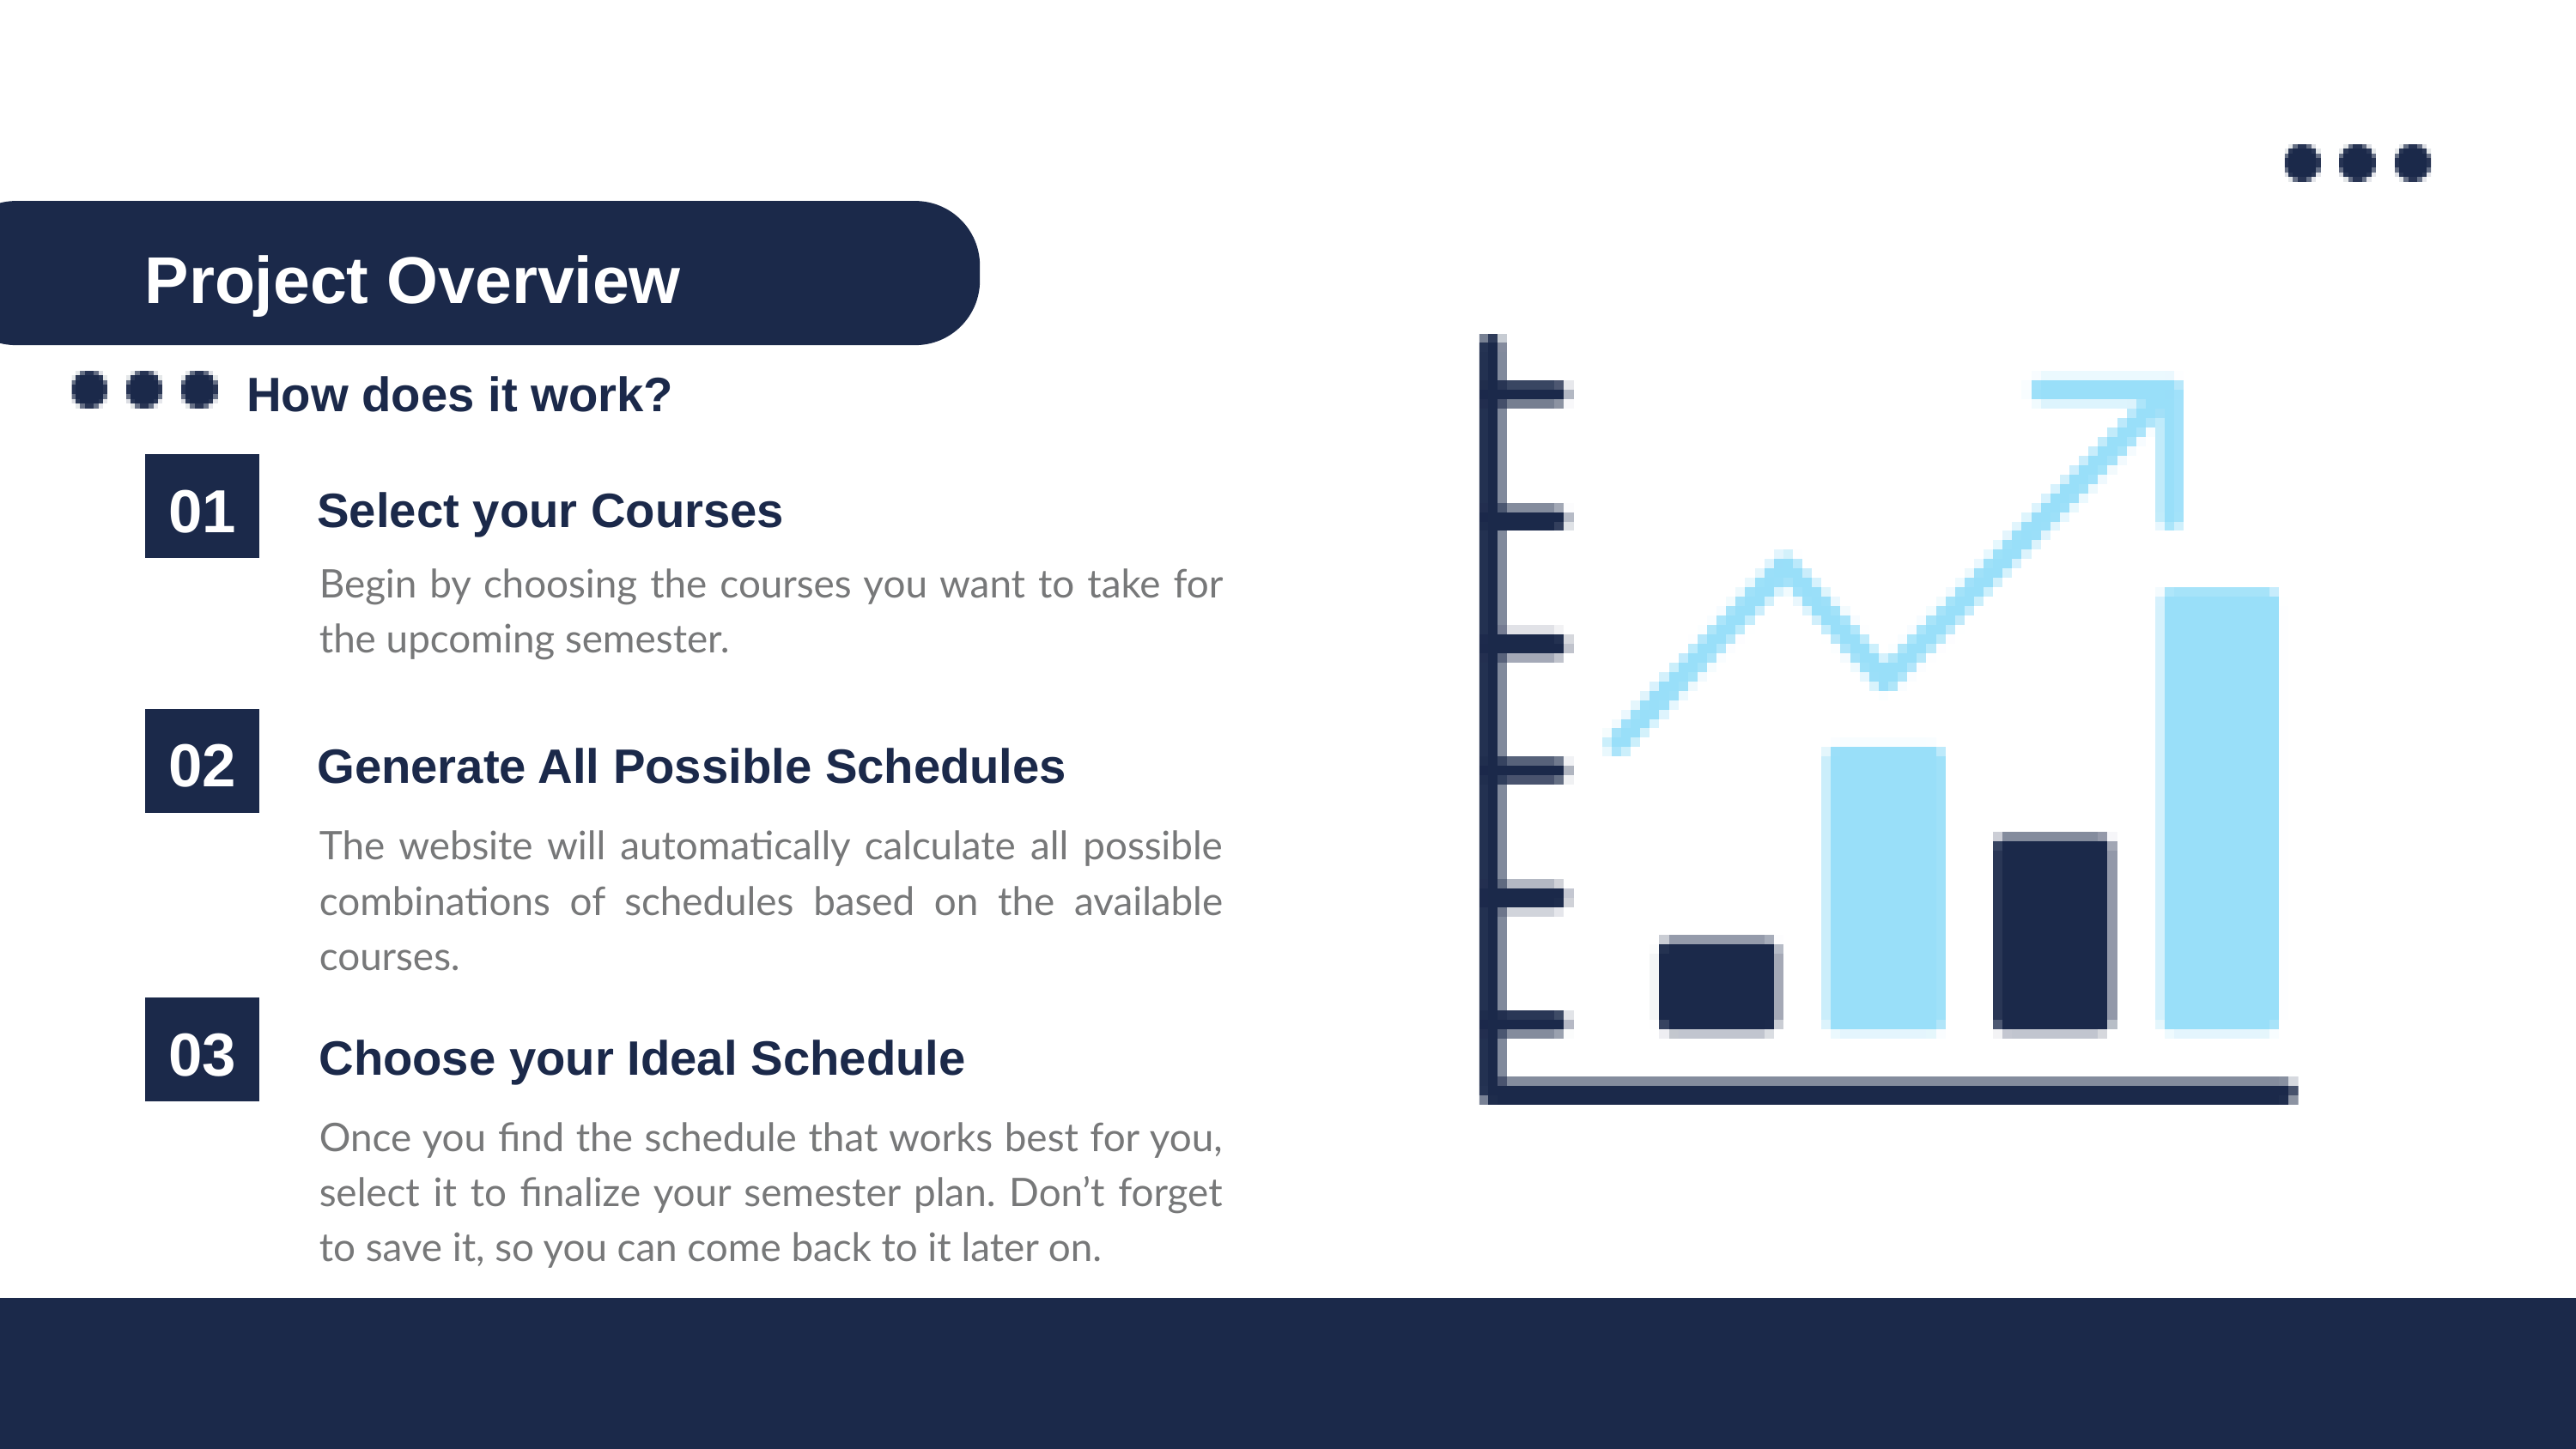

Project Overview
Results

How does it work?

01
Select your Courses
Begin by choosing the courses you want to take for the upcoming semester.

02
Generate All Possible Schedules
The website will automatically calculate all possible combinations of schedules based on the available courses.

03
Choose your Ideal Schedule
Once you find the schedule that works best for you, select it to finalize your semester plan. Don’t forget to save it, so you can come back to it later on.